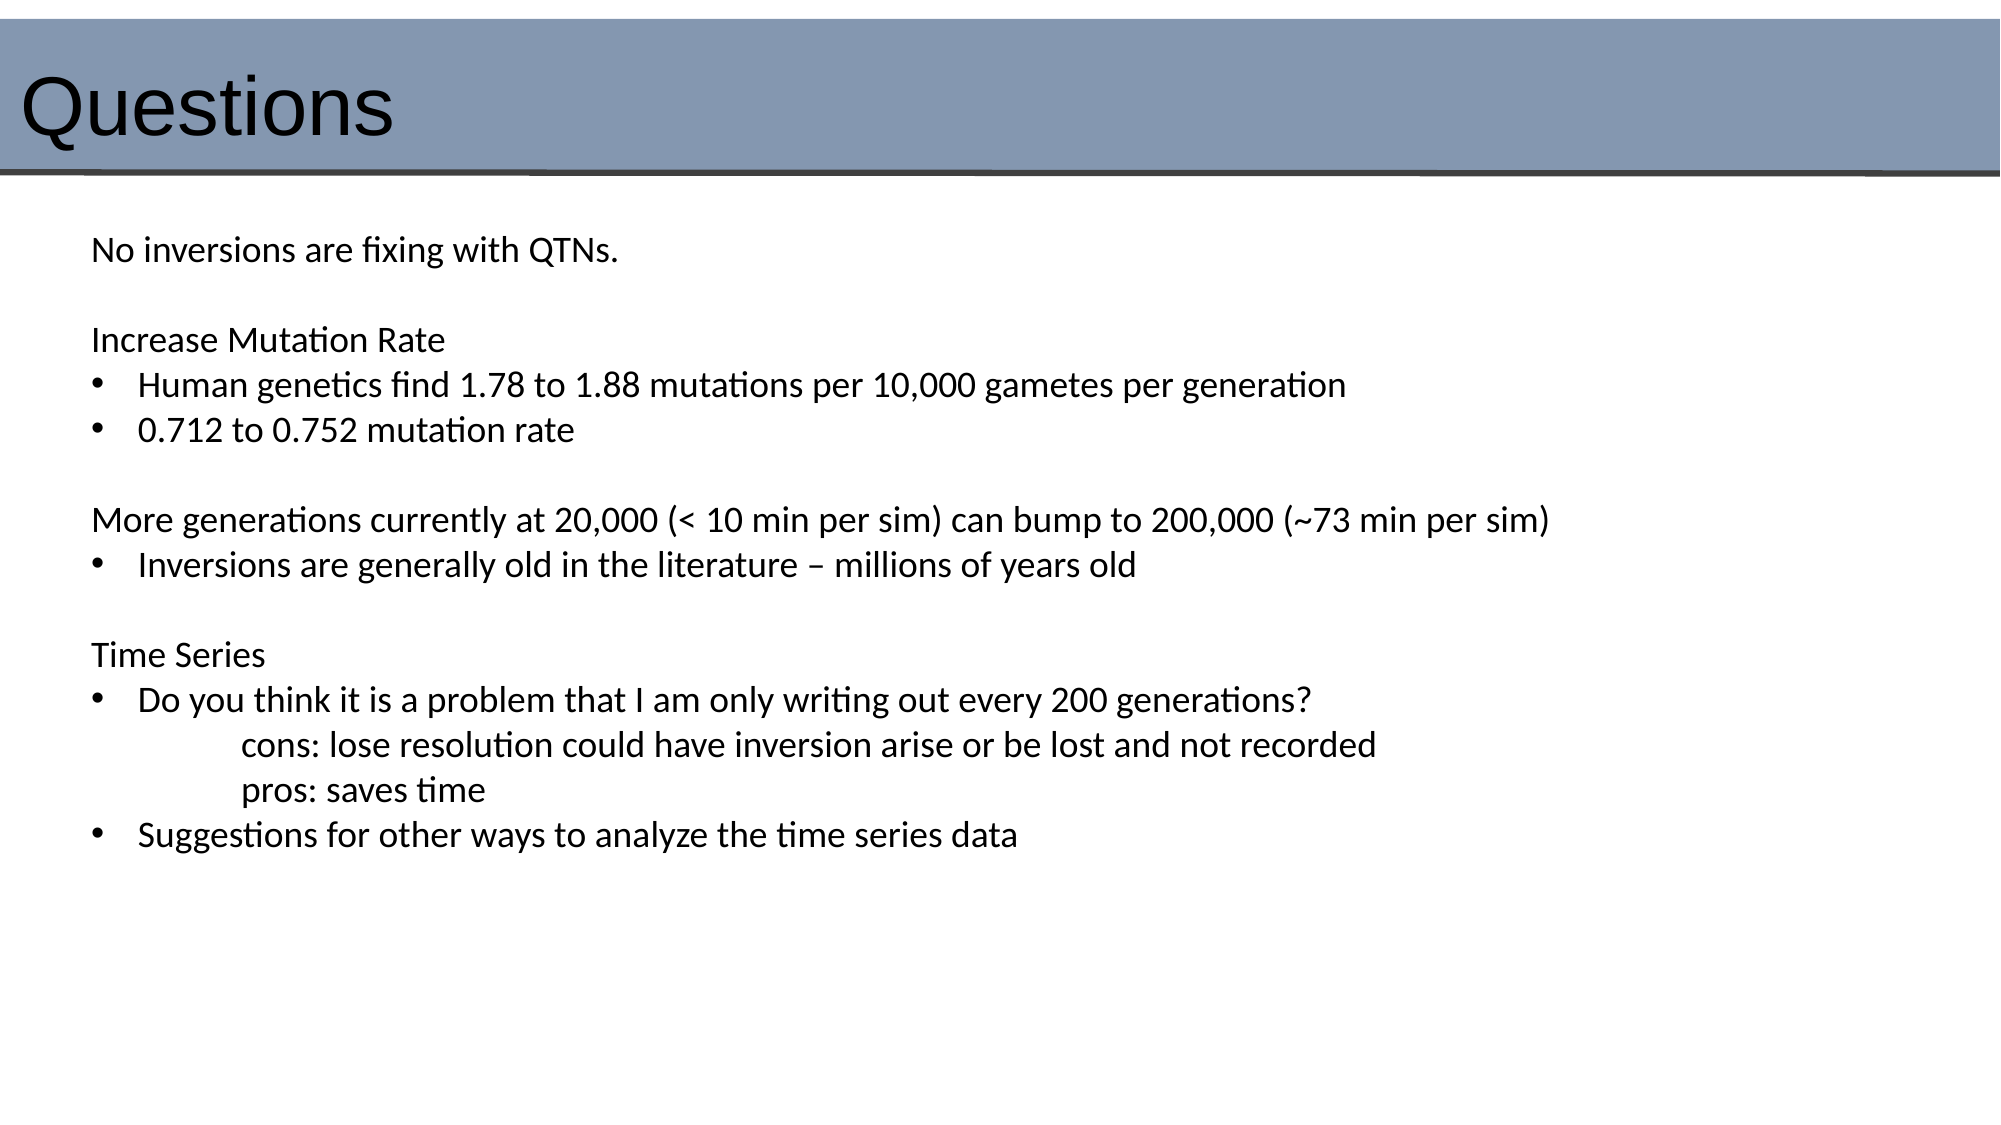

Questions

No inversions are fixing with QTNs.

Increase Mutation Rate
Human genetics find 1.78 to 1.88 mutations per 10,000 gametes per generation
0.712 to 0.752 mutation rate

More generations currently at 20,000 (< 10 min per sim) can bump to 200,000 (~73 min per sim)
Inversions are generally old in the literature – millions of years old

Time Series
Do you think it is a problem that I am only writing out every 200 generations?
	cons: lose resolution could have inversion arise or be lost and not recorded
	pros: saves time
Suggestions for other ways to analyze the time series data